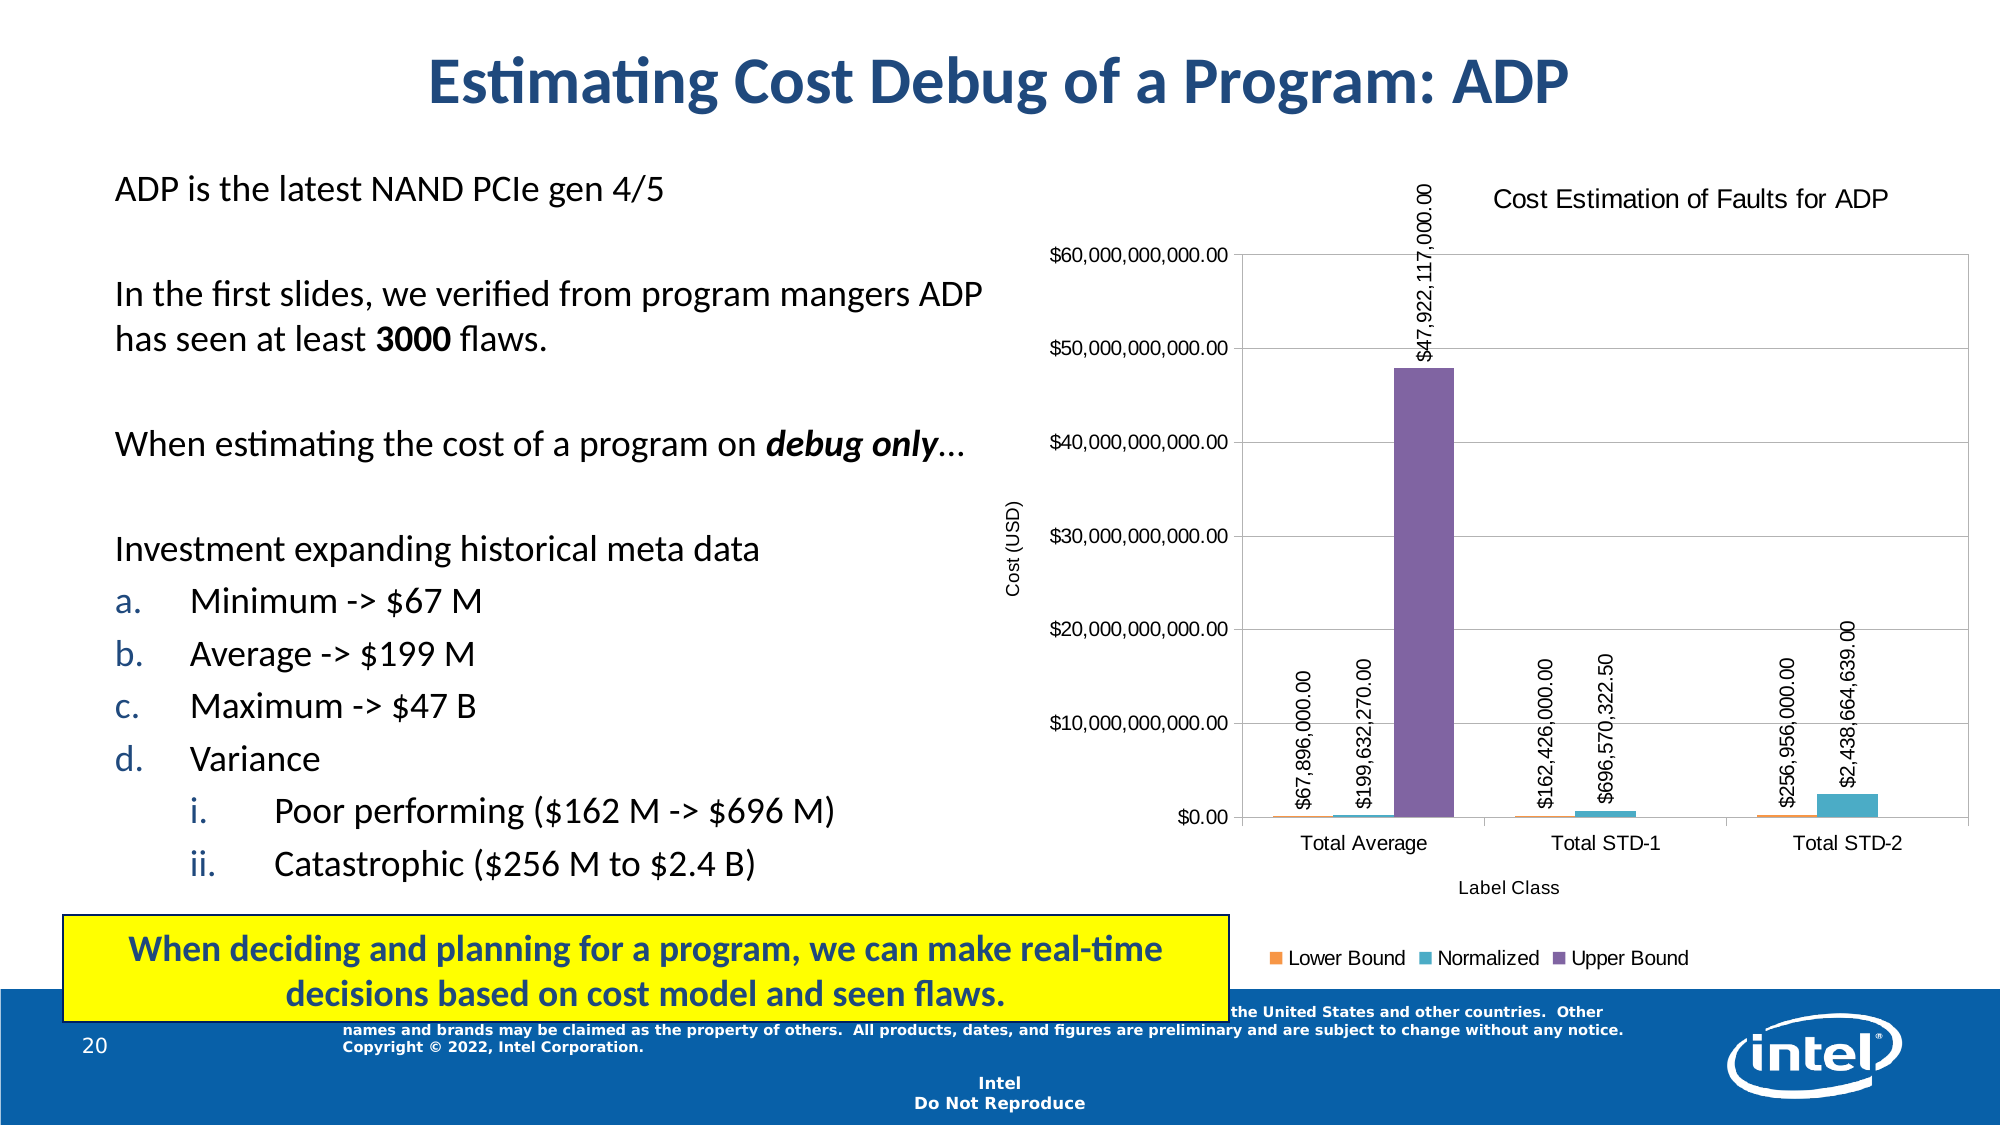

# Estimating Cost Debug of a Program: ADP
ADP is the latest NAND PCIe gen 4/5

In the first slides, we verified from program mangers ADP has seen at least 3000 flaws.

When estimating the cost of a program on debug only…

Investment expanding historical meta data
Minimum -> $67 M
Average -> $199 M
Maximum -> $47 B
Variance
Poor performing ($162 M -> $696 M)
Catastrophic ($256 M to $2.4 B)

[unsupported chart]

When deciding and planning for a program, we can make real-time decisions based on cost model and seen flaws.